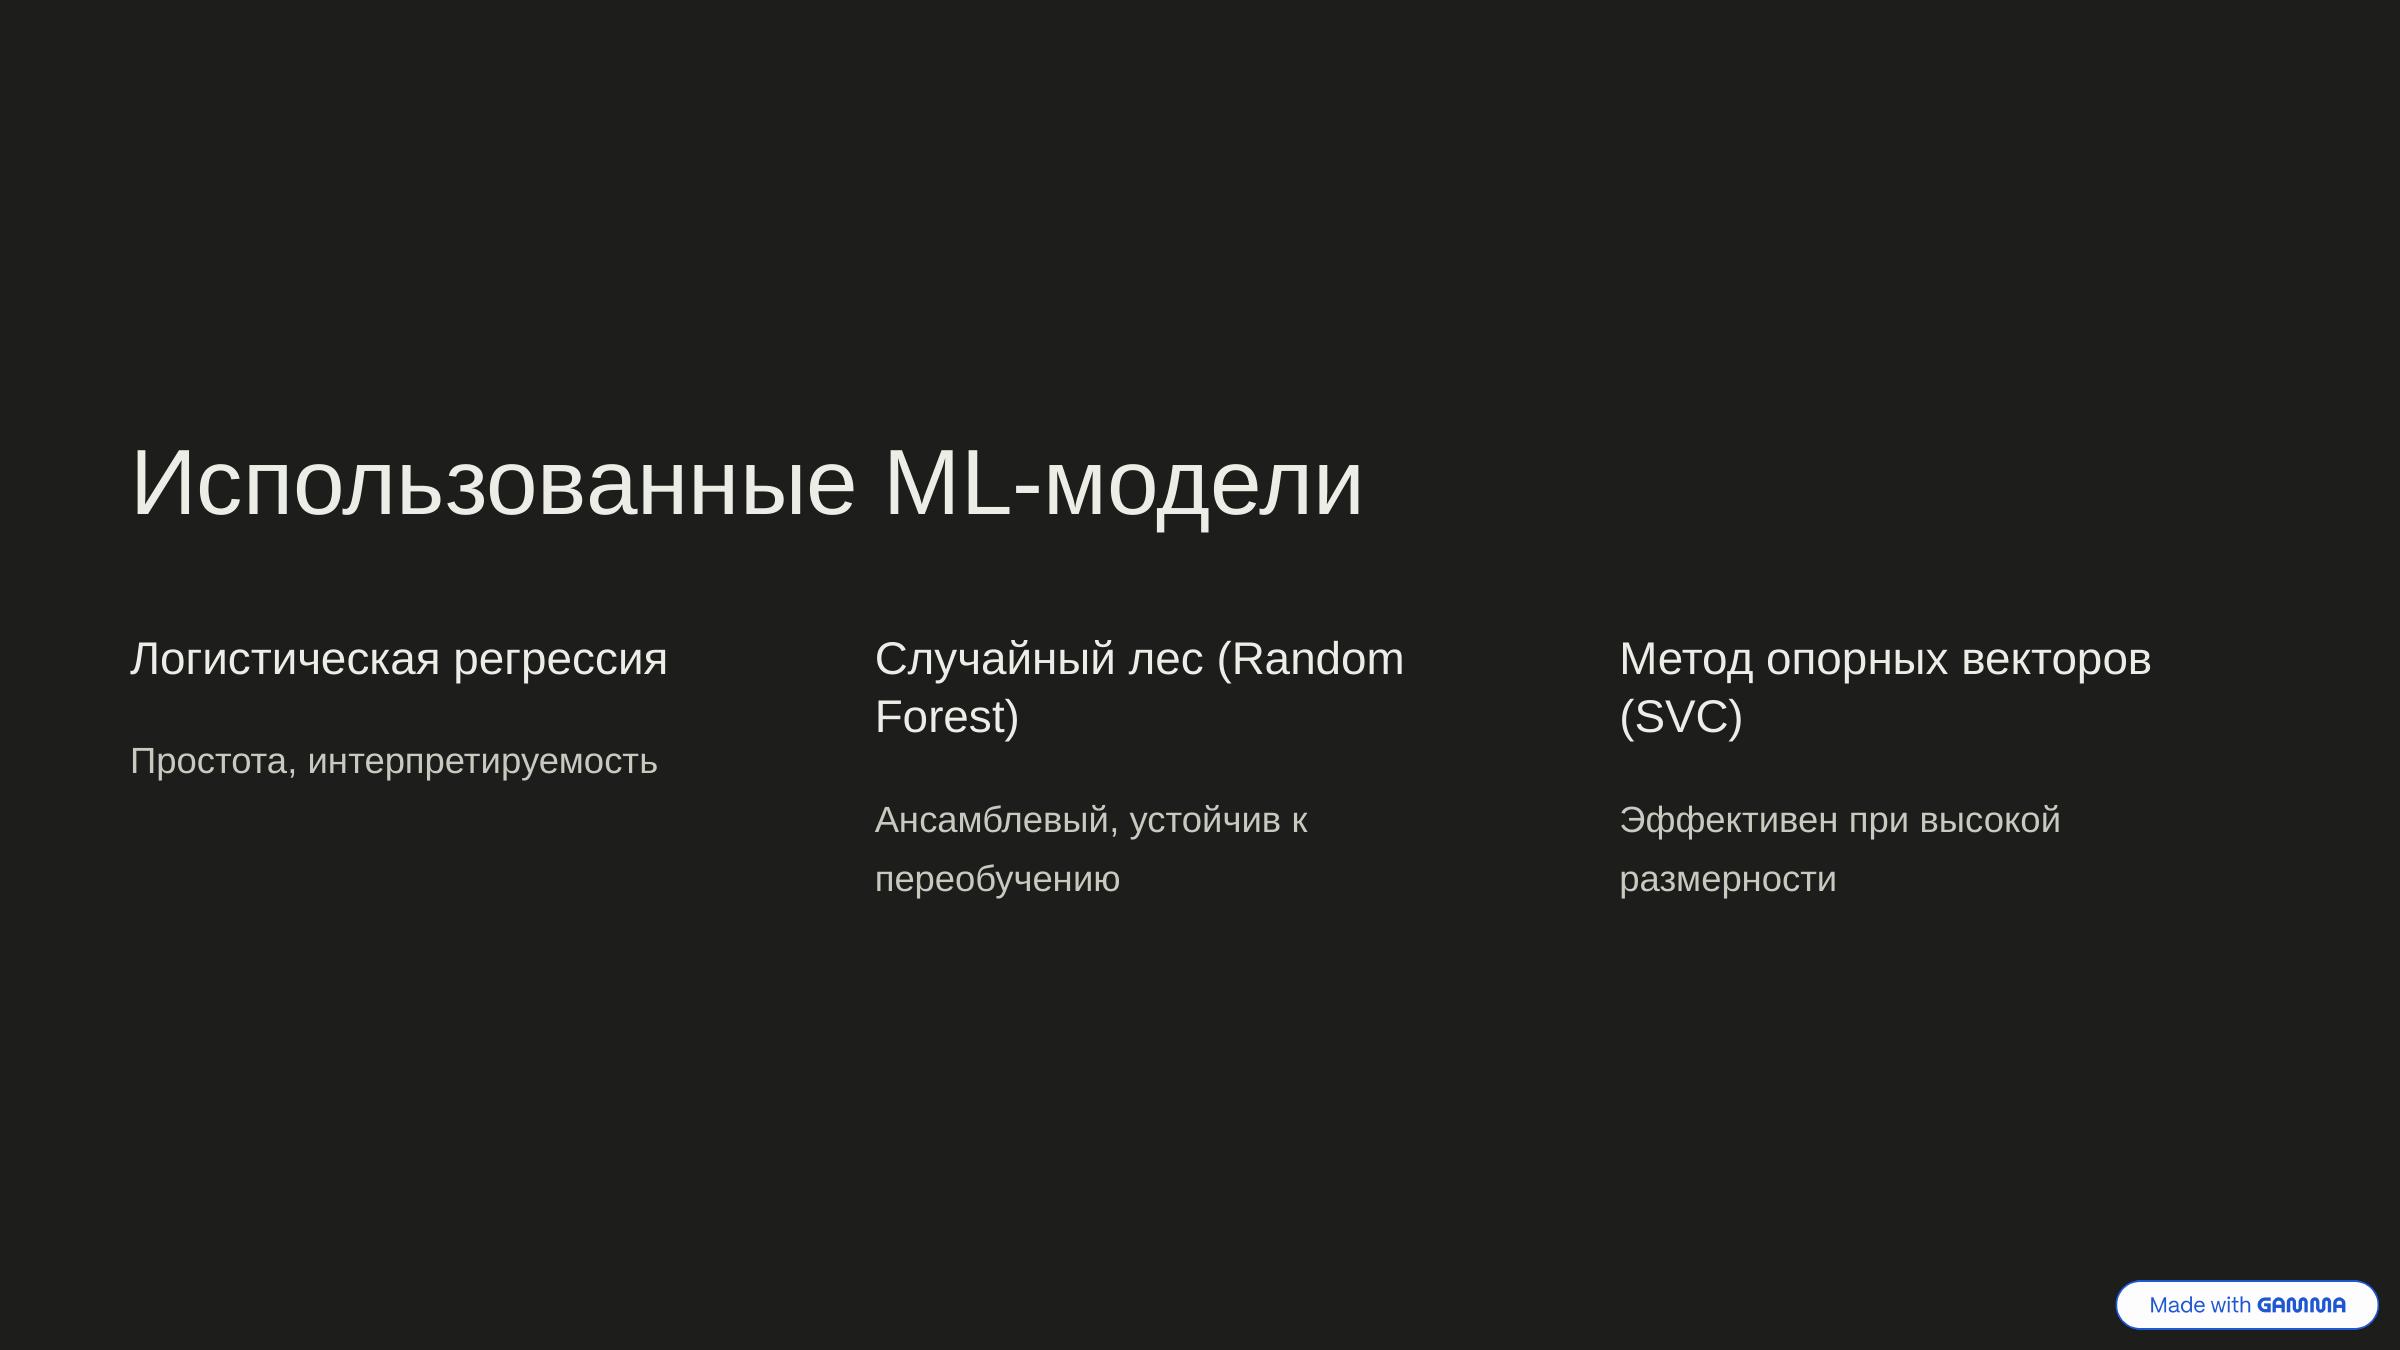

Использованные ML-модели
Логистическая регрессия
Случайный лес (Random Forest)
Метод опорных векторов (SVC)
Простота, интерпретируемость
Ансамблевый, устойчив к переобучению
Эффективен при высокой размерности